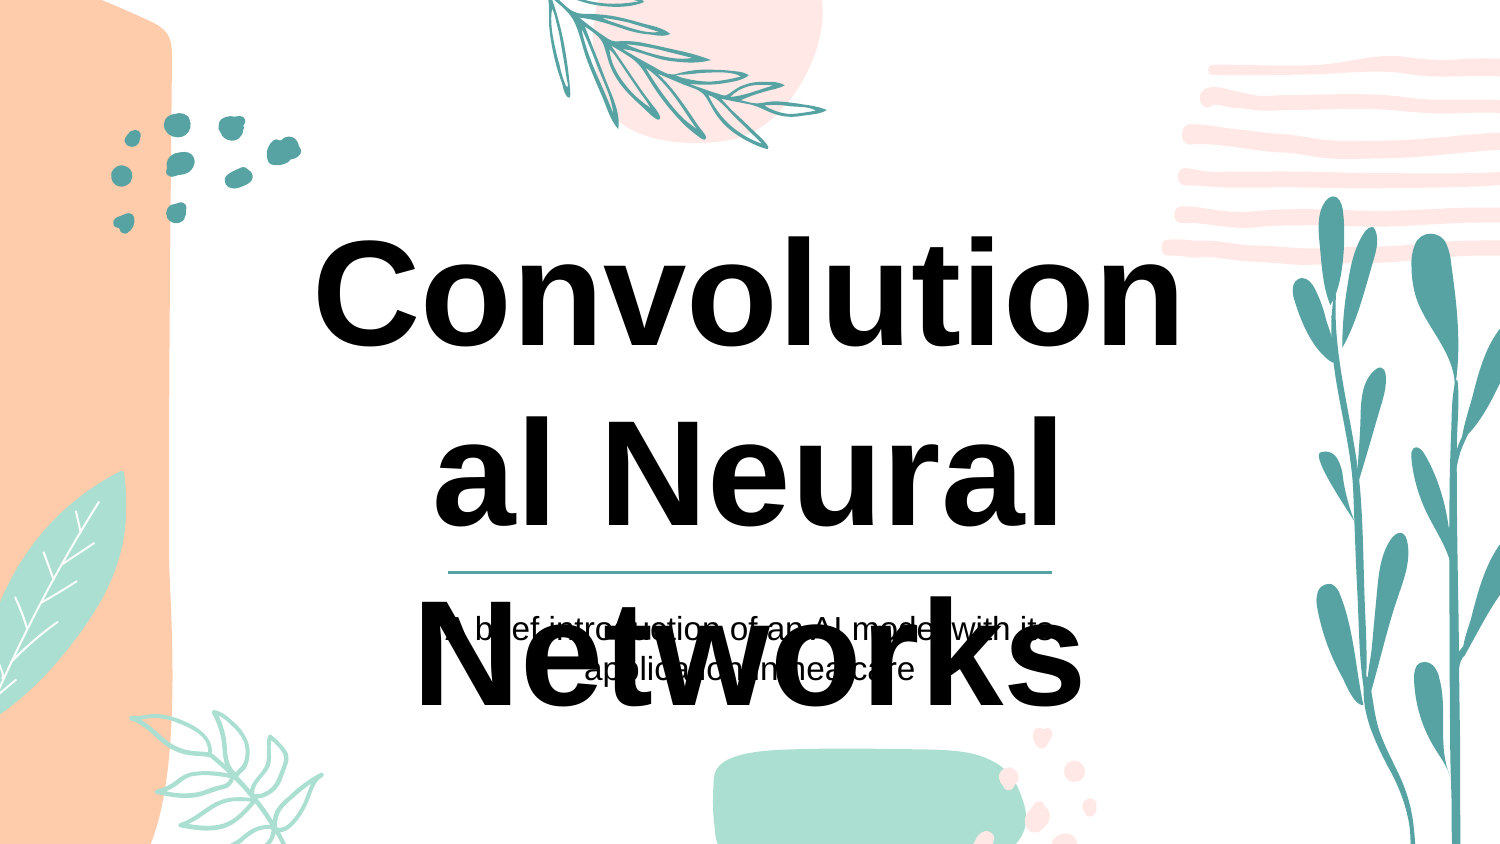

# Convolutional Neural Networks
A brief introduction of an AI model with its application in healcare